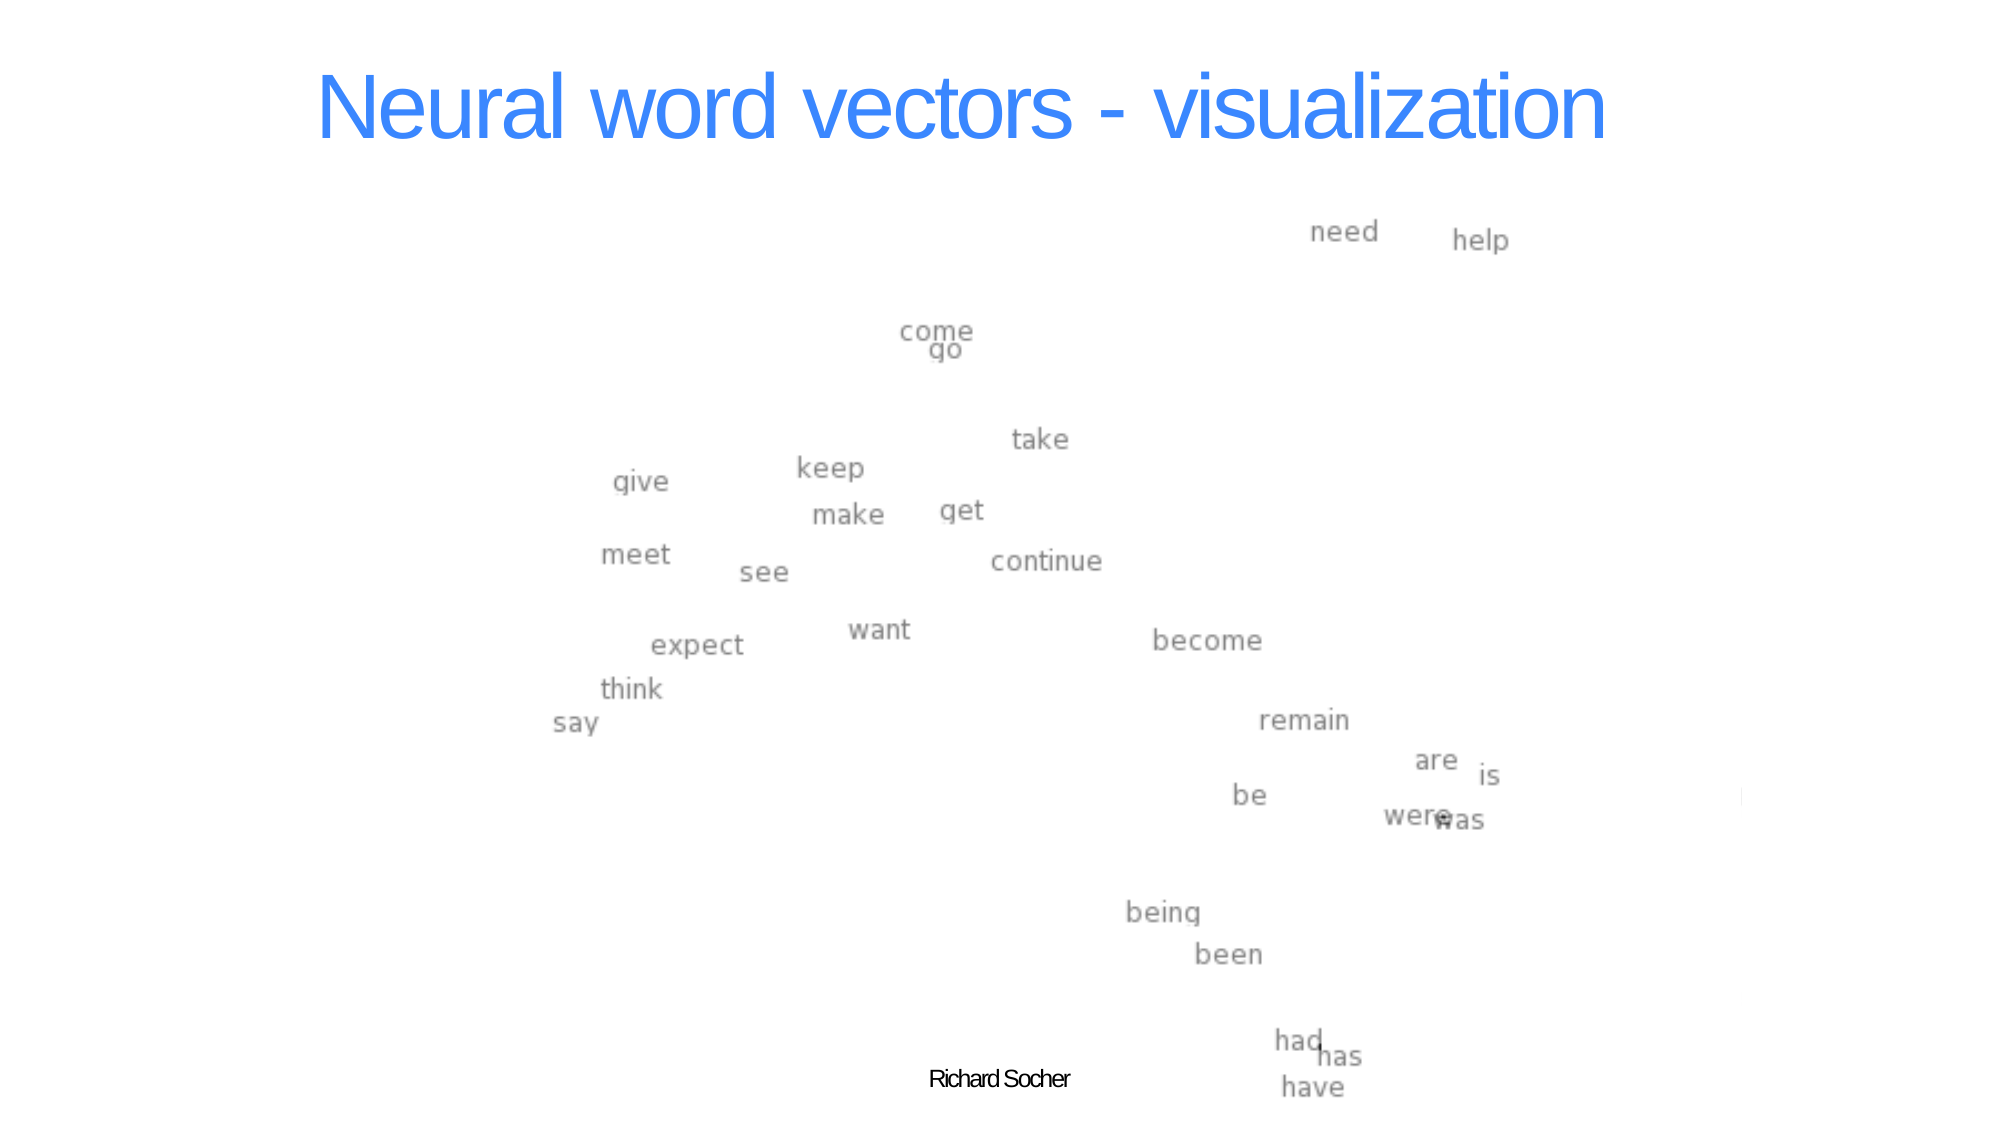

# Neural word vectors - visualization

23
Richard Socher